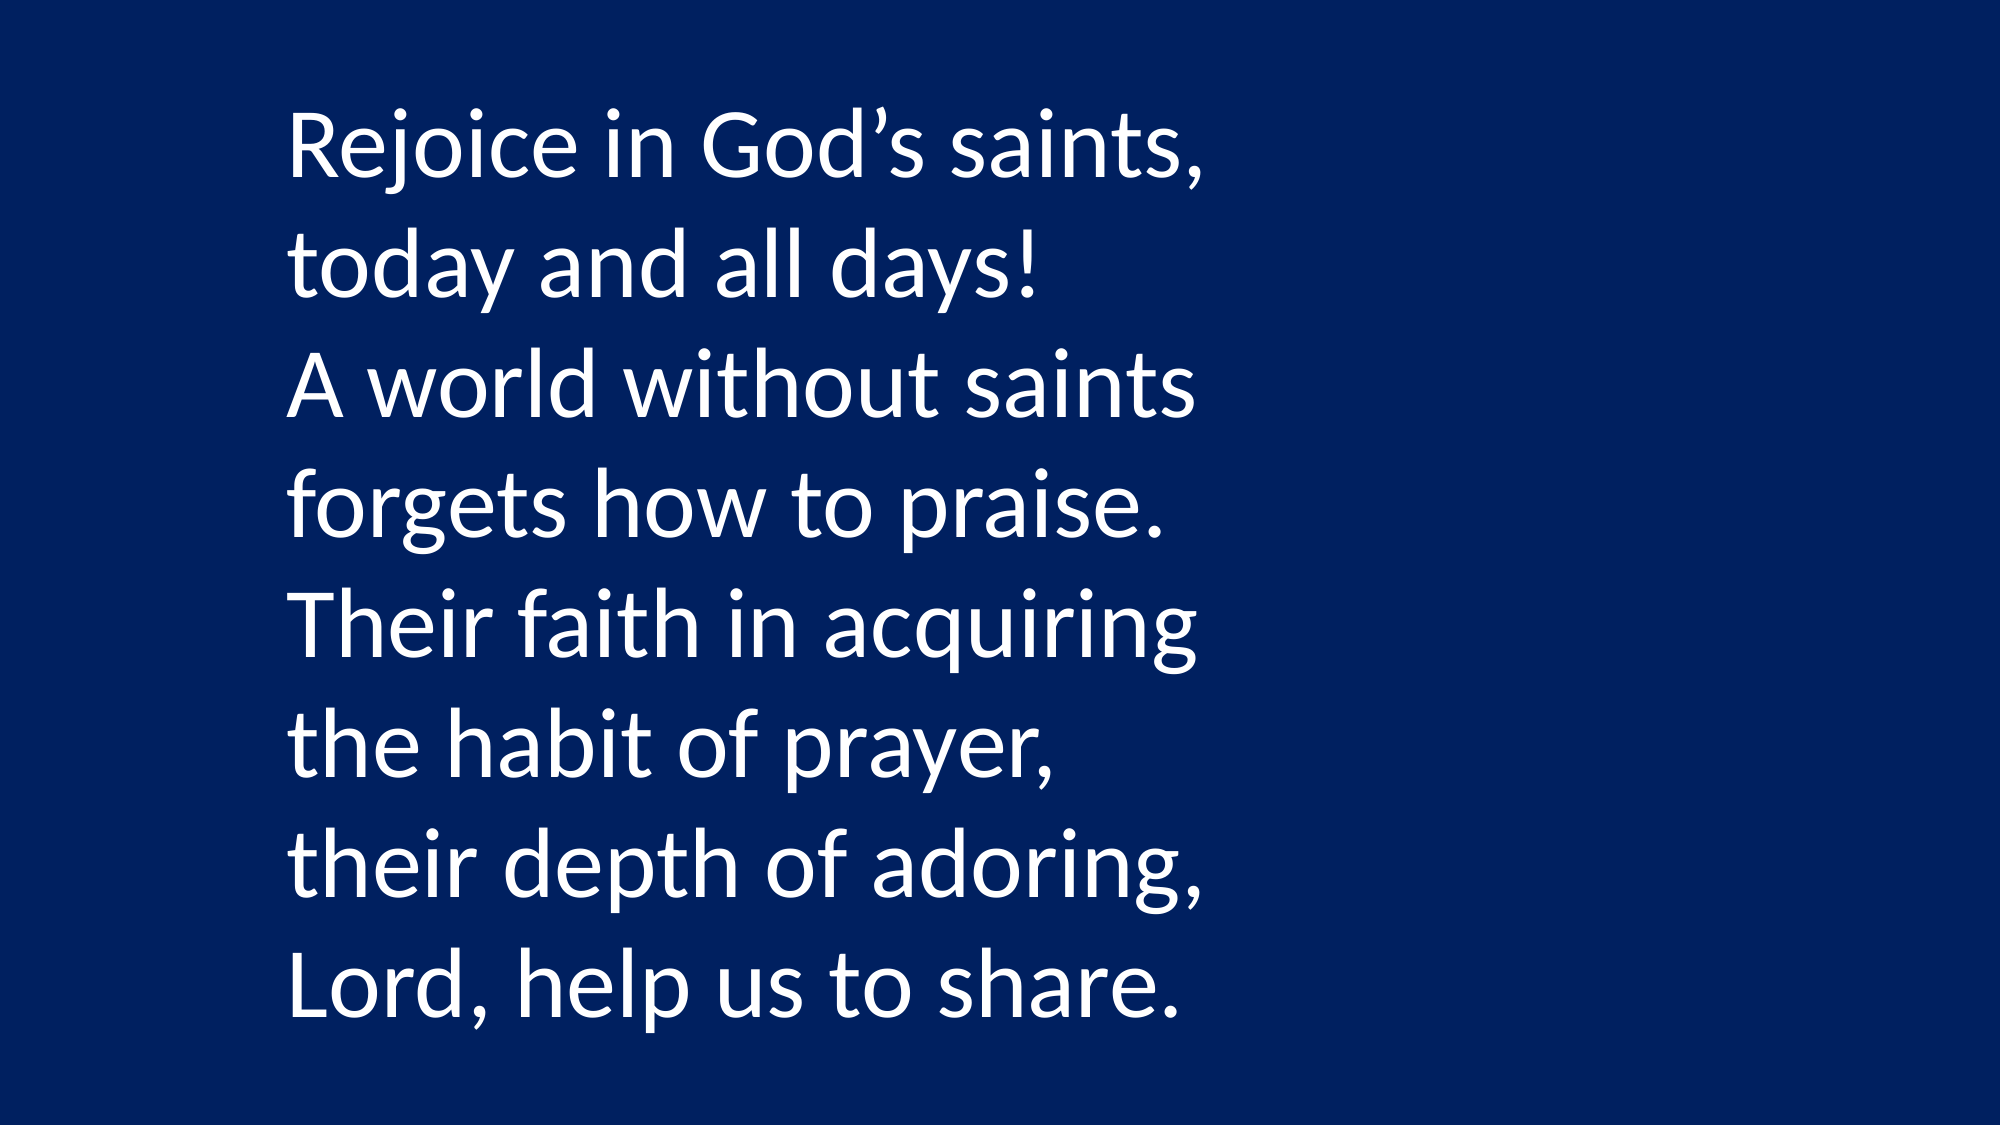

Rejoice in God’s saints,
today and all days!
A world without saints
forgets how to praise.
Their faith in acquiring
the habit of prayer,
their depth of adoring,
Lord, help us to share.
	We stand to sing